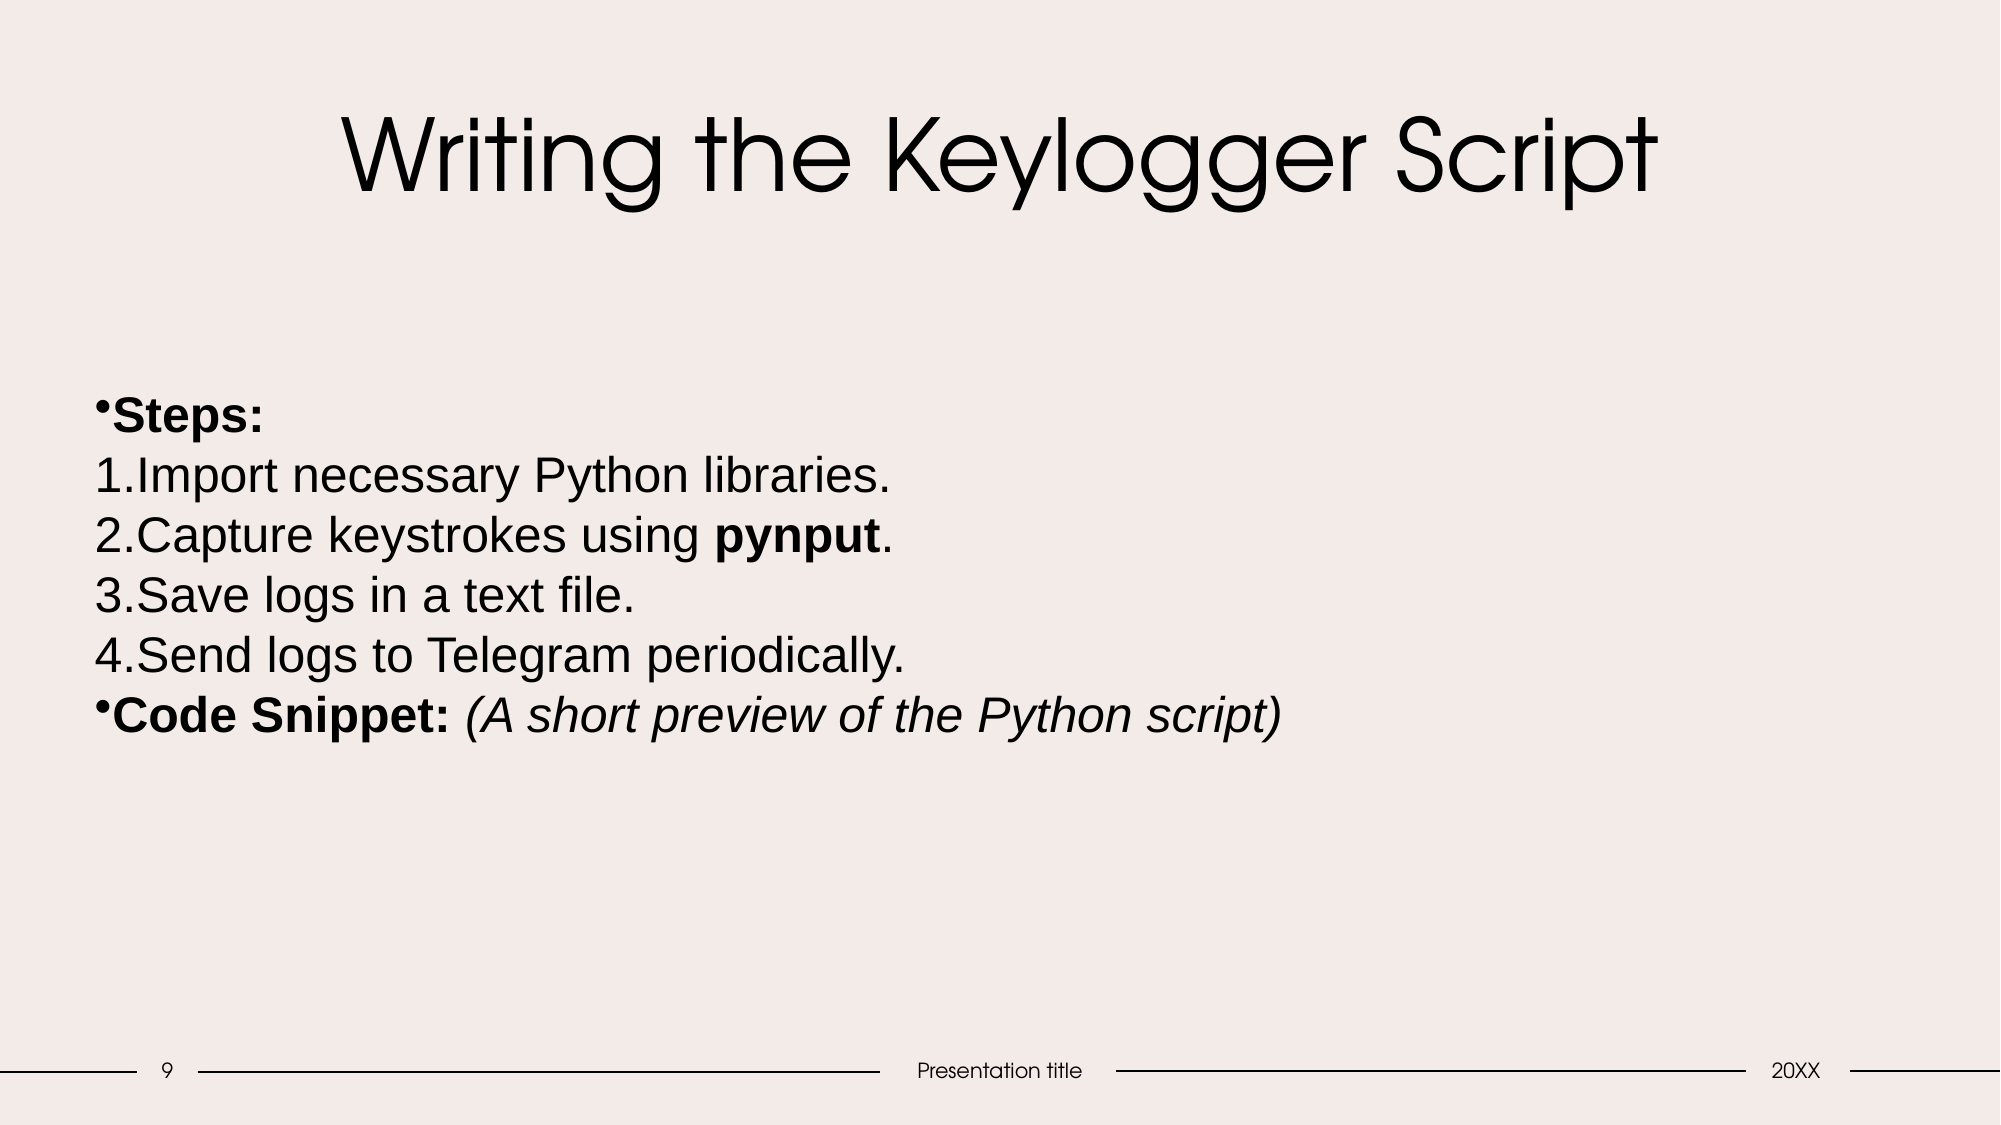

# Writing the Keylogger Script
Steps:
Import necessary Python libraries.
Capture keystrokes using pynput.
Save logs in a text file.
Send logs to Telegram periodically.
Code Snippet: (A short preview of the Python script)
9
Presentation title
20XX